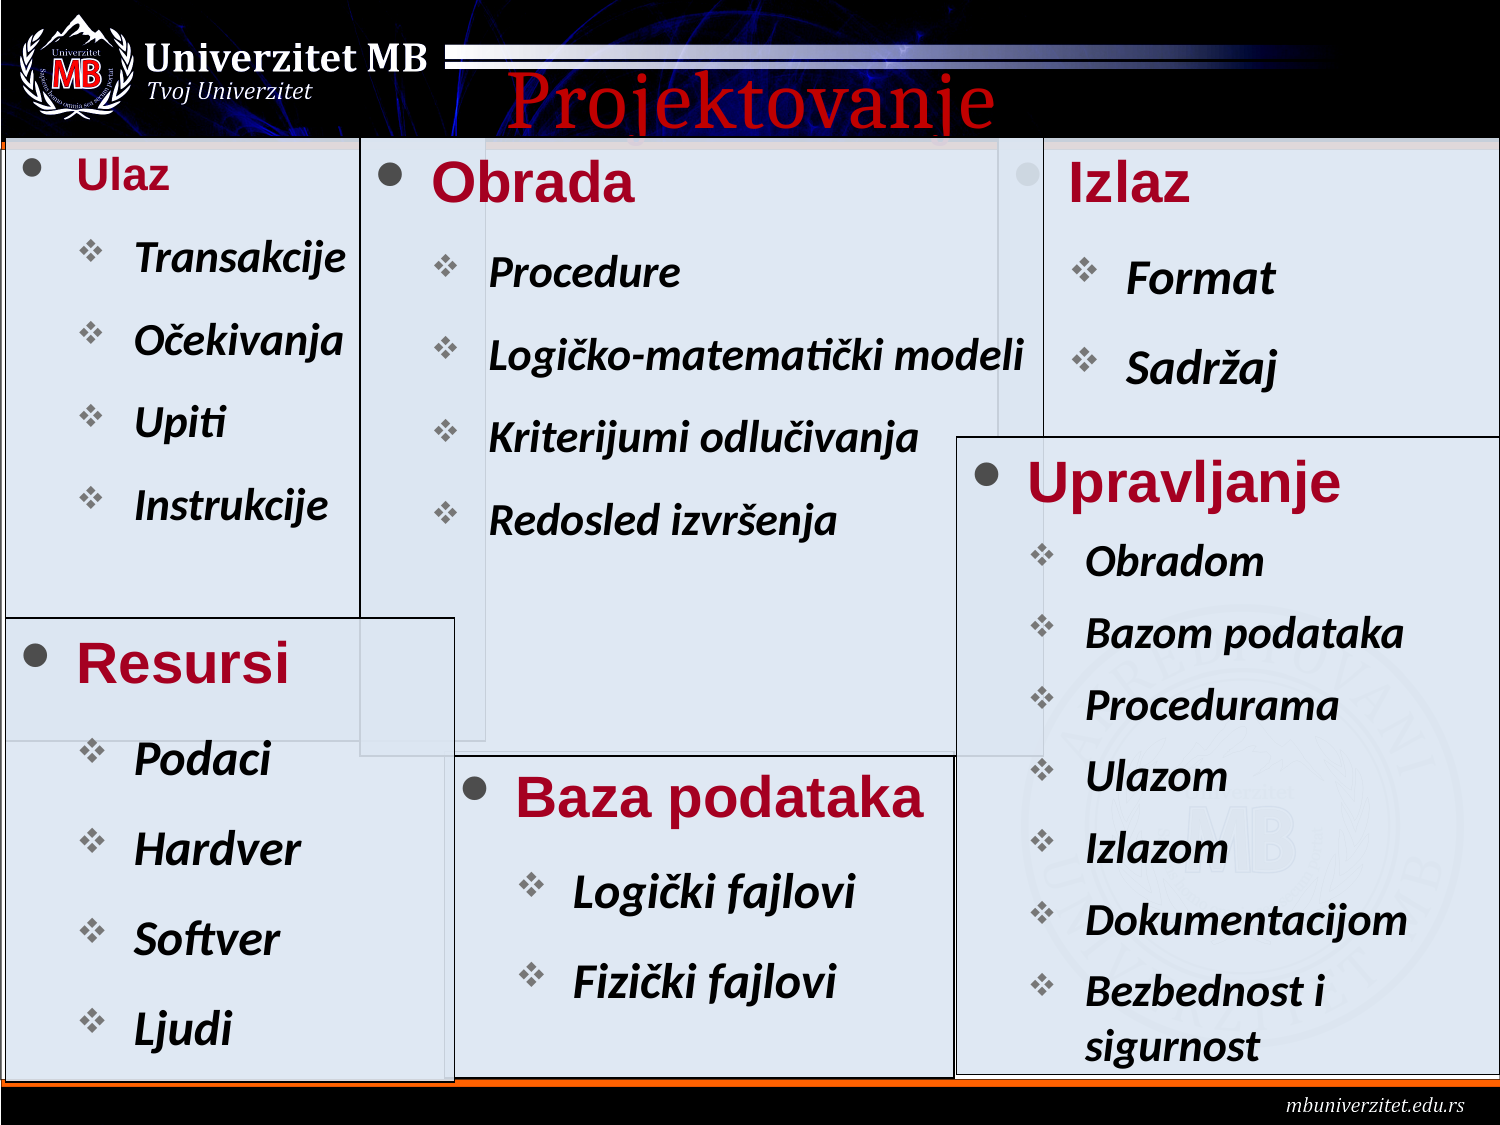

# Projektovanje
Ulaz
Transakcije
Očekivanja
Upiti
Instrukcije
Obrada
Procedure
Logičko-matematički modeli
Kriterijumi odlučivanja
Redosled izvršenja
Izlaz
Format
Sadržaj
Upravljanje
Obradom
Bazom podataka
Procedurama
Ulazom
Izlazom
Dokumentacijom
Bezbednost i sigurnost
Resursi
Podaci
Hardver
Softver
Ljudi
Baza podataka
Logički fajlovi
Fizički fajlovi